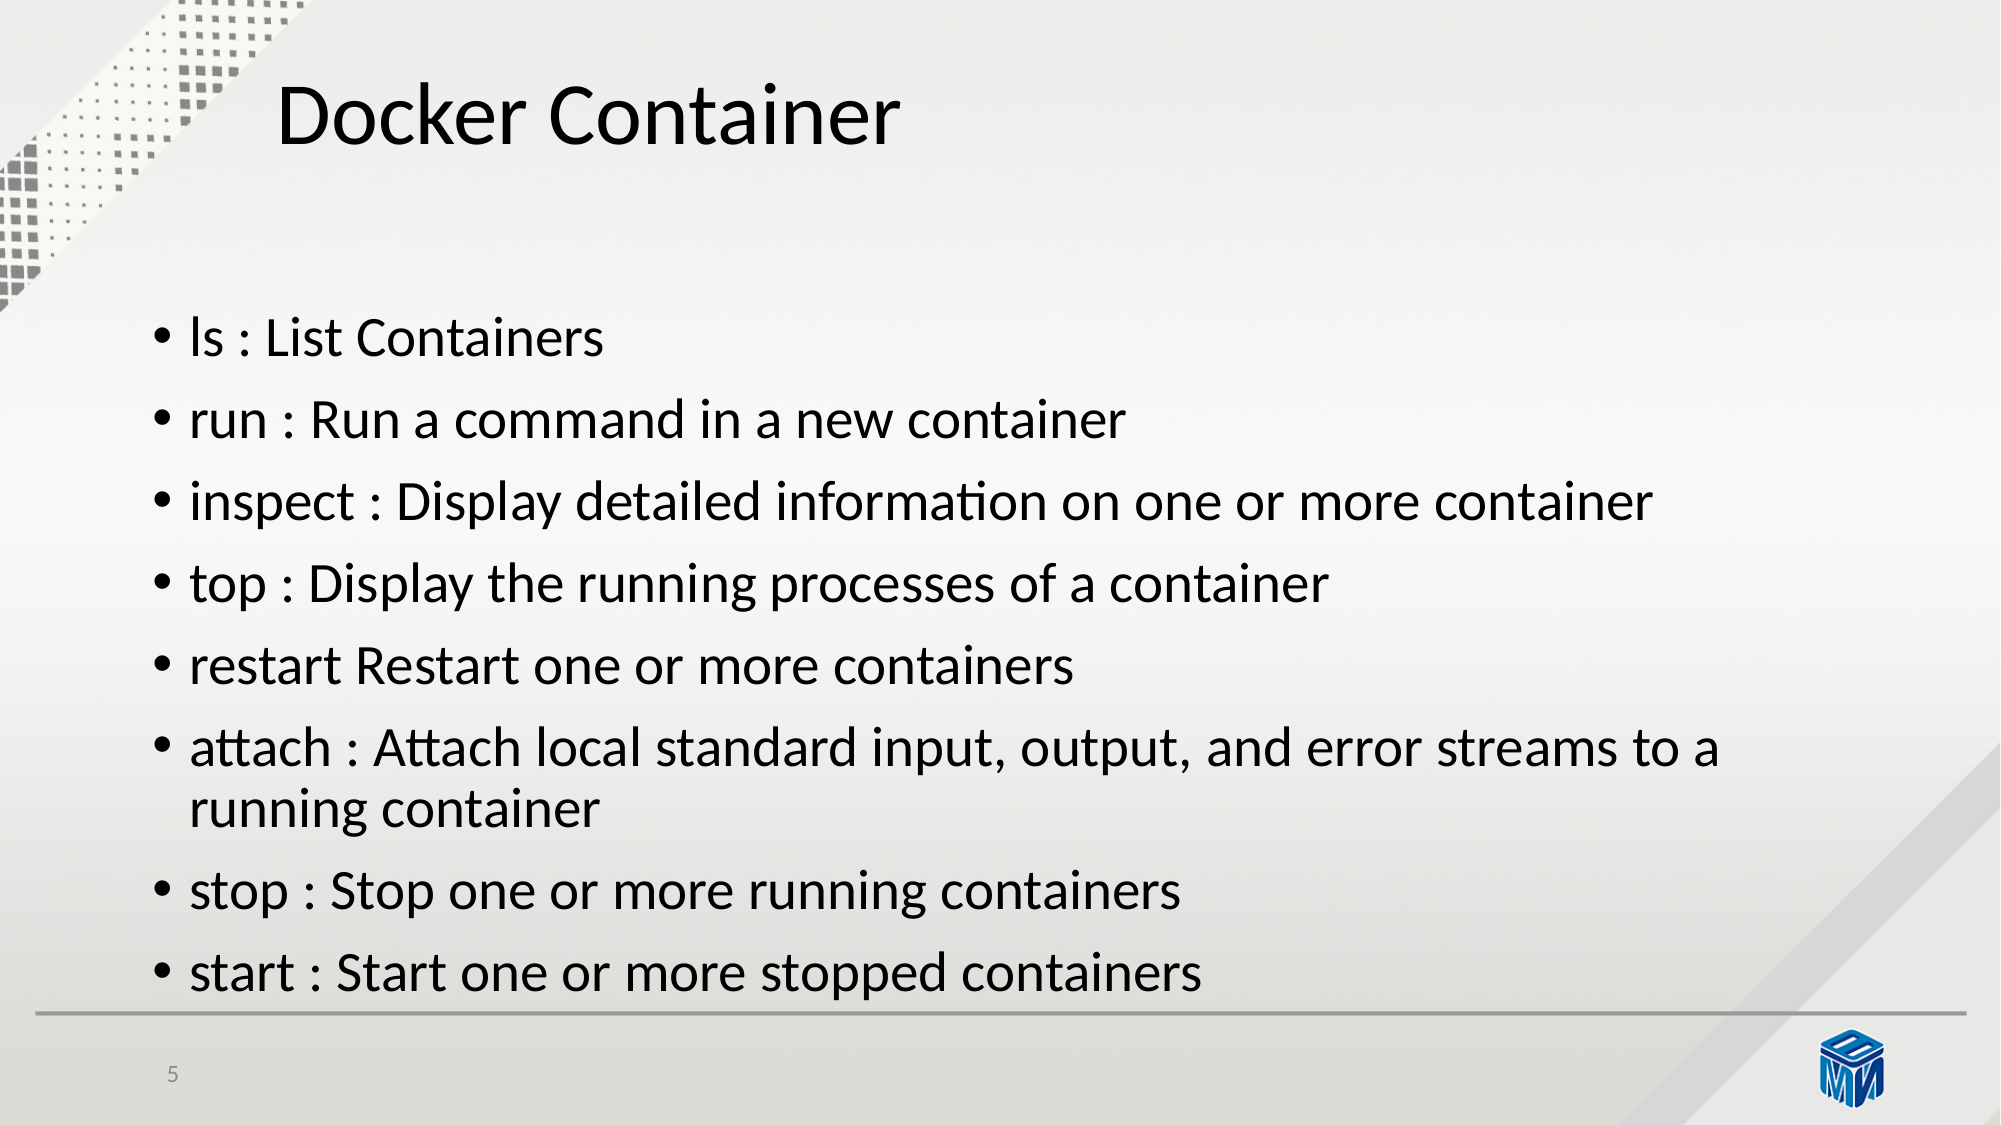

# Docker Container
ls : List Containers
run : Run a command in a new container
inspect : Display detailed information on one or more container
top : Display the running processes of a container
restart Restart one or more containers
attach : Attach local standard input, output, and error streams to a running container
stop : Stop one or more running containers
start : Start one or more stopped containers
5